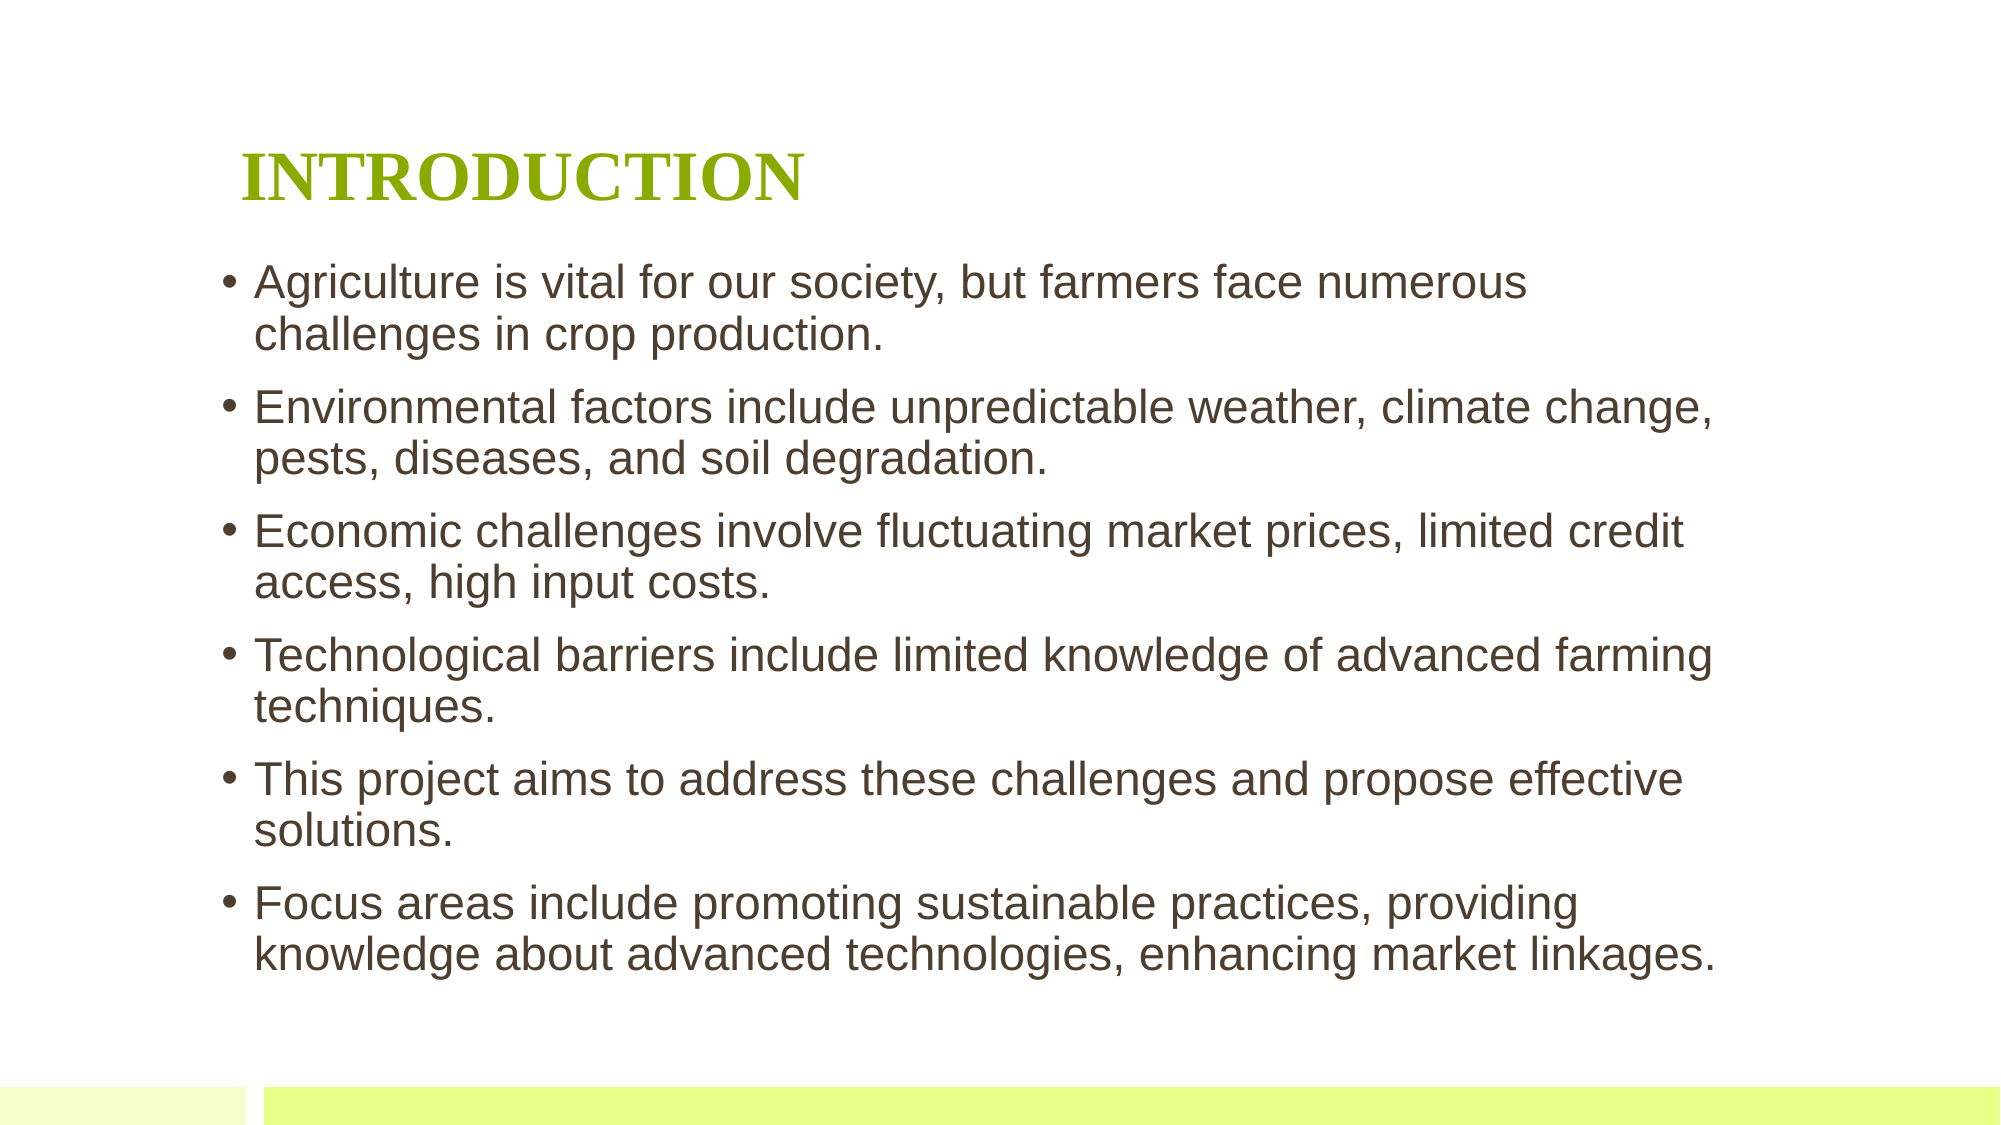

# INTRODUCTION
Agriculture is vital for our society, but farmers face numerous challenges in crop production.
Environmental factors include unpredictable weather, climate change, pests, diseases, and soil degradation.
Economic challenges involve fluctuating market prices, limited credit access, high input costs.
Technological barriers include limited knowledge of advanced farming techniques.
This project aims to address these challenges and propose effective solutions.
Focus areas include promoting sustainable practices, providing knowledge about advanced technologies, enhancing market linkages.